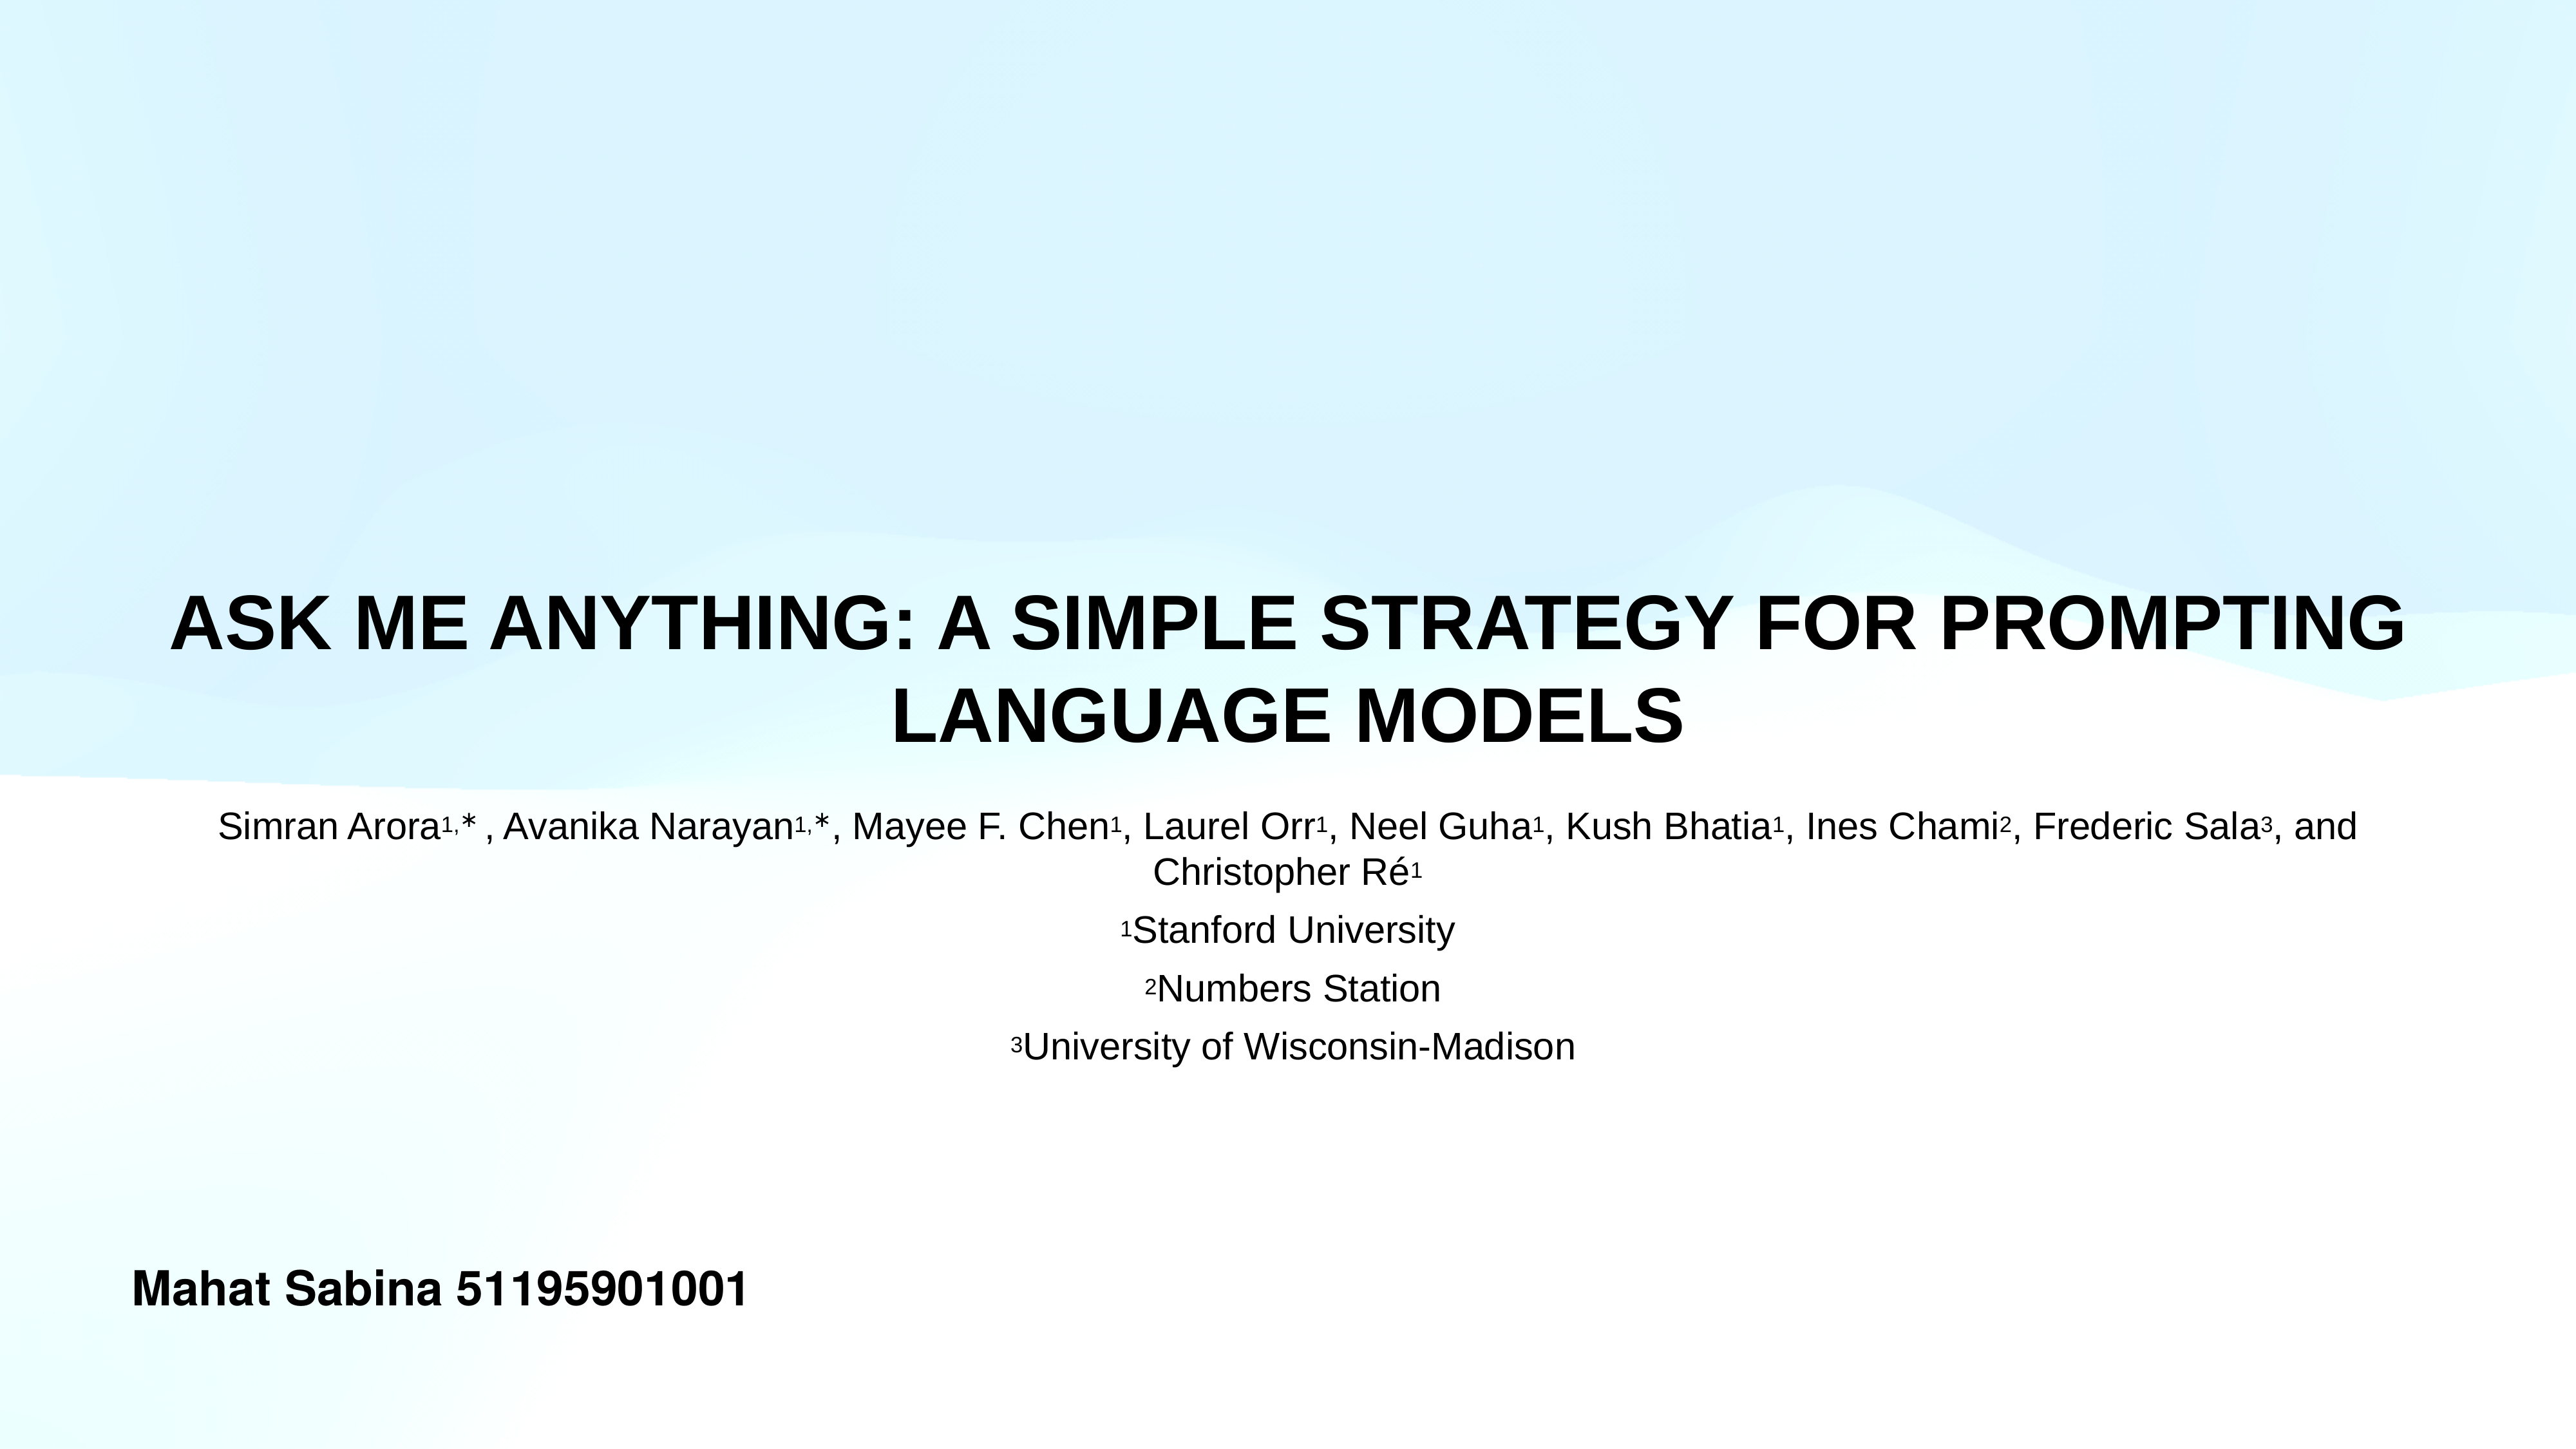

# ASK ME ANYTHING: A SIMPLE STRATEGY FOR PROMPTING LANGUAGE MODELS
Simran Arora1,∗ , Avanika Narayan1,∗, Mayee F. Chen1, Laurel Orr1, Neel Guha1, Kush Bhatia1, Ines Chami2, Frederic Sala3, and Christopher Ré1
1Stanford University
 2Numbers Station
 3University of Wisconsin-Madison
Mahat Sabina 51195901001